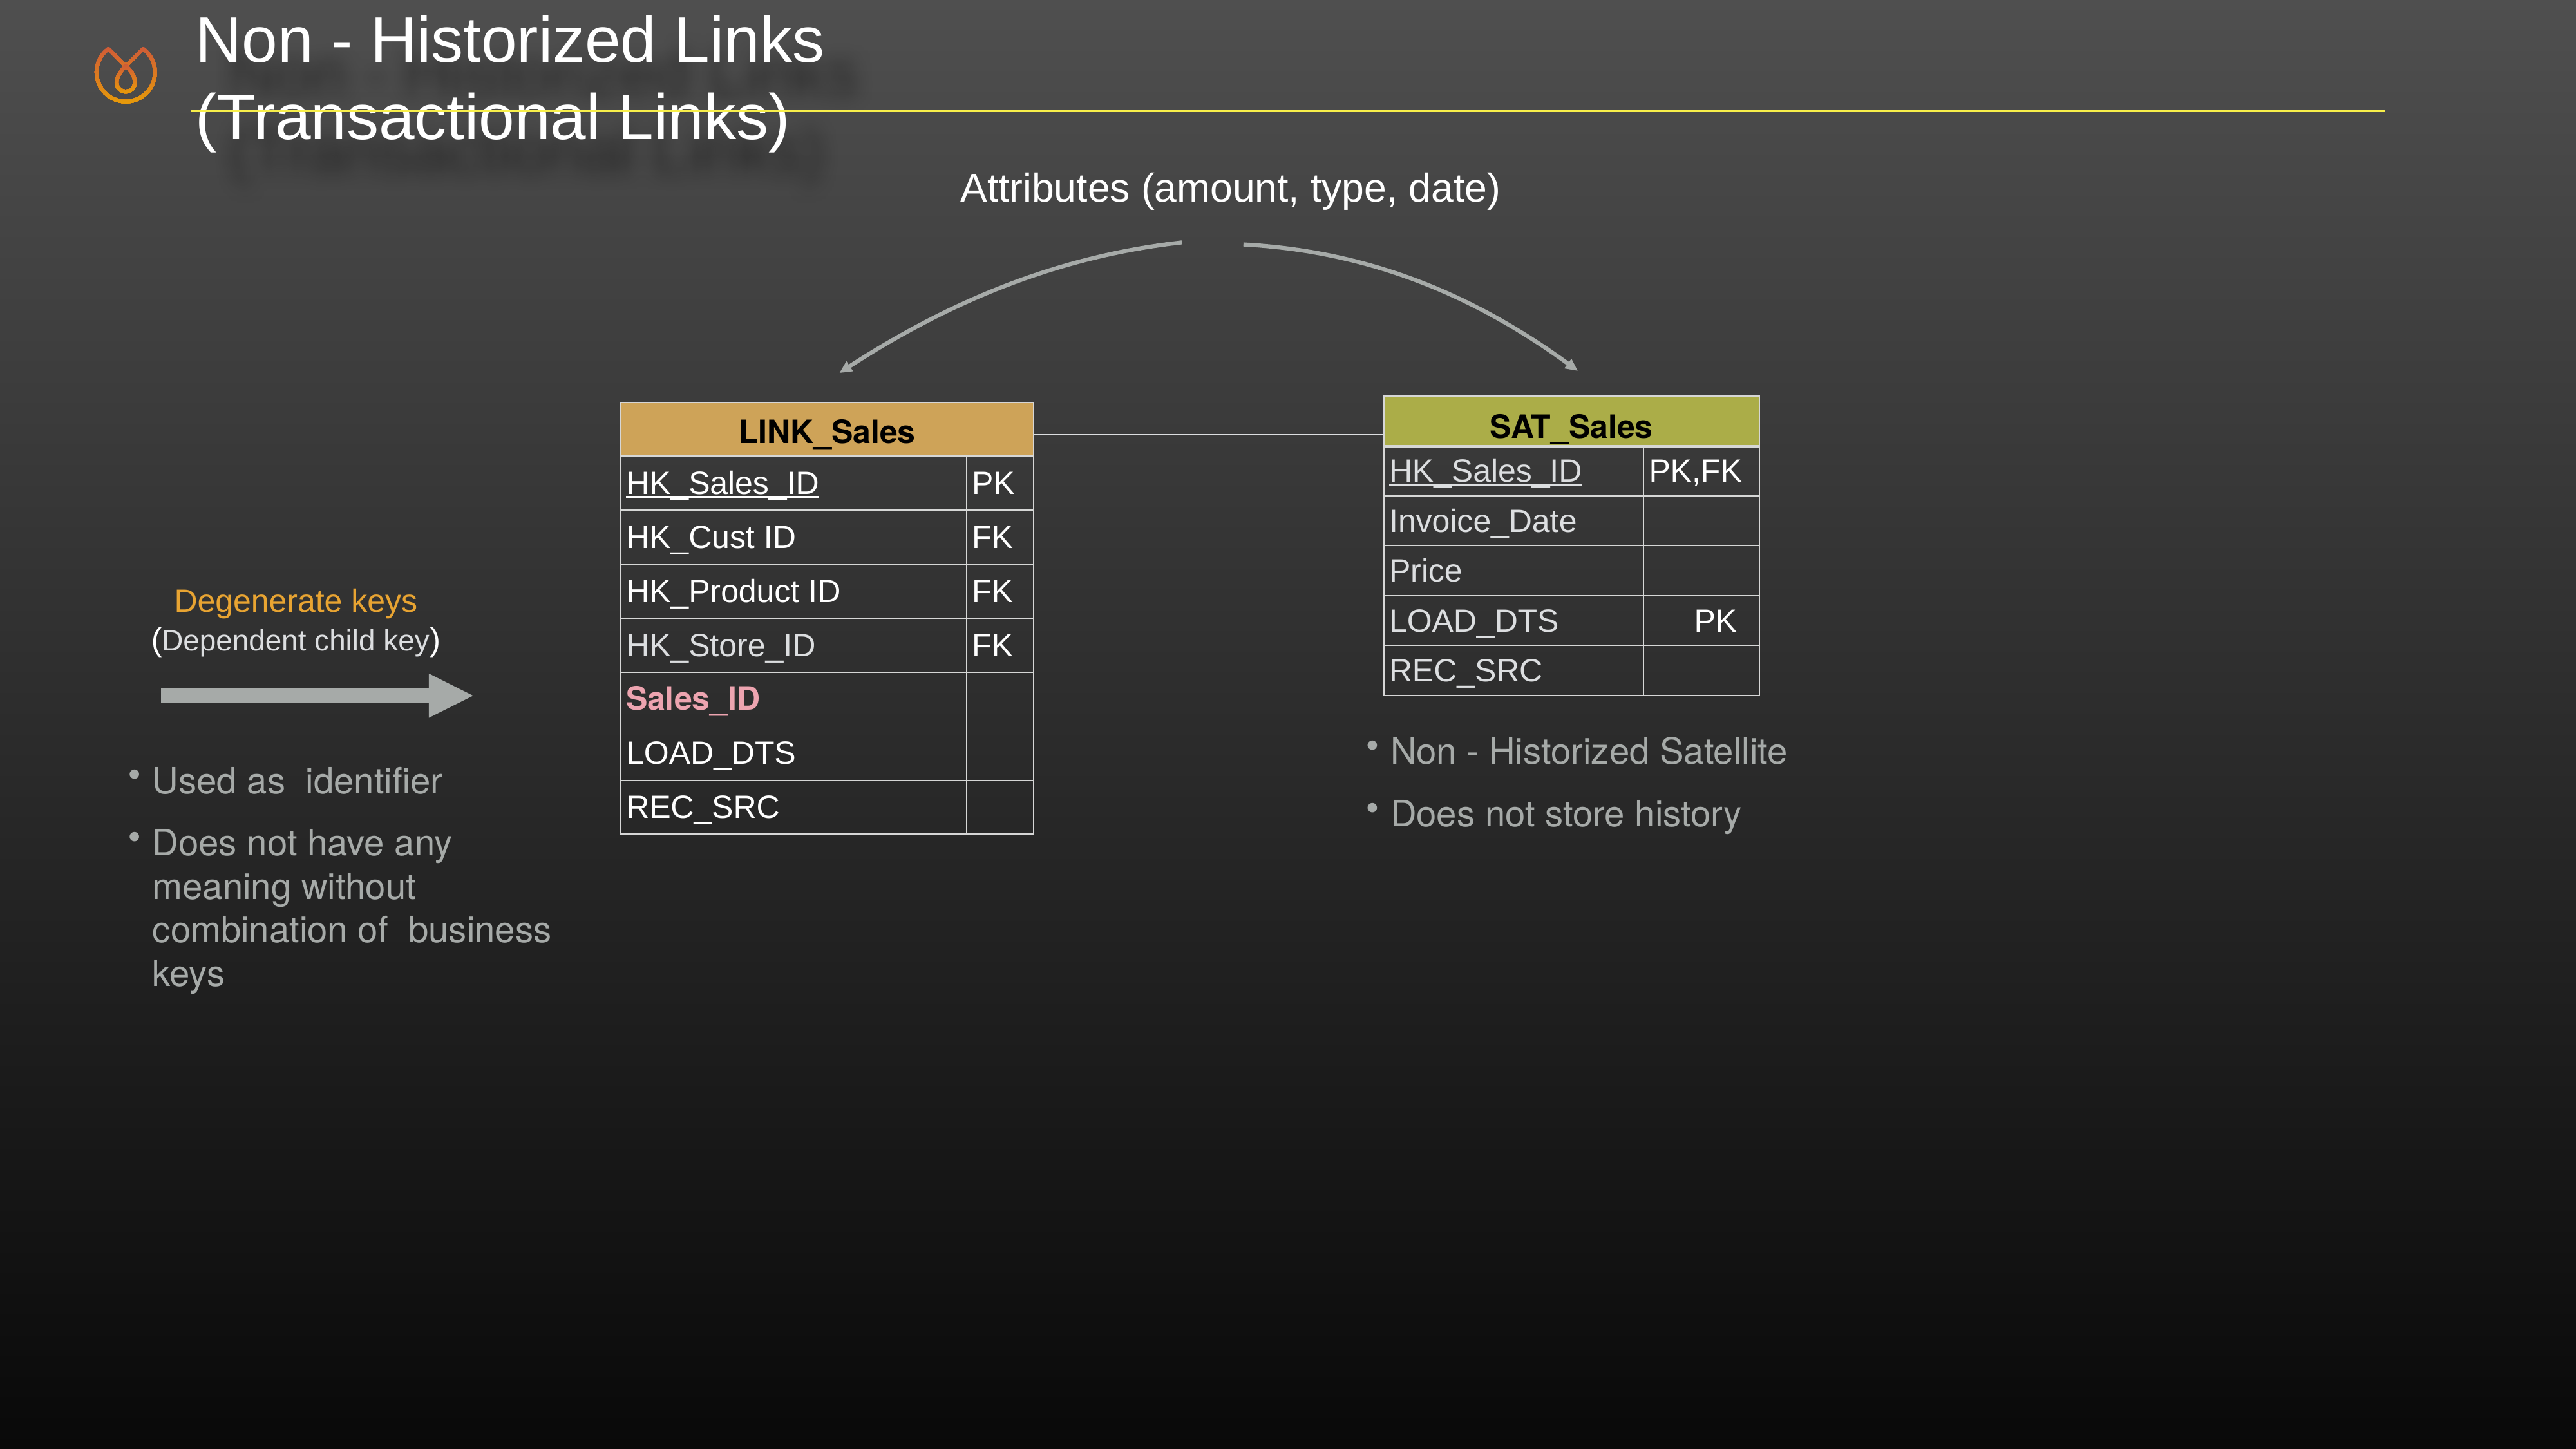

Non - Historized Links (Transactional Links)

Attributes (amount, type, date)

| SAT\_Sales |  |
| --- | --- |
| HK\_Sales\_ID | PK,FK |
| Invoice\_Date |  |
| Price |  |
| LOAD\_DTS | PK |
| REC\_SRC |  |

| LINK\_Sales |  |
| --- | --- |
| HK\_Sales\_ID | PK |
| HK\_Cust ID | FK |
| HK\_Product ID | FK |
| HK\_Store\_ID | FK |
|  |  |
| LOAD\_DTS |  |
| REC\_SRC |  |
Degenerate keys
(Dependent child key)
Sales_ID

Non - Historized Satellite
Does not store history
Used as  identifier
Does not have any meaning without  combination of  business keys